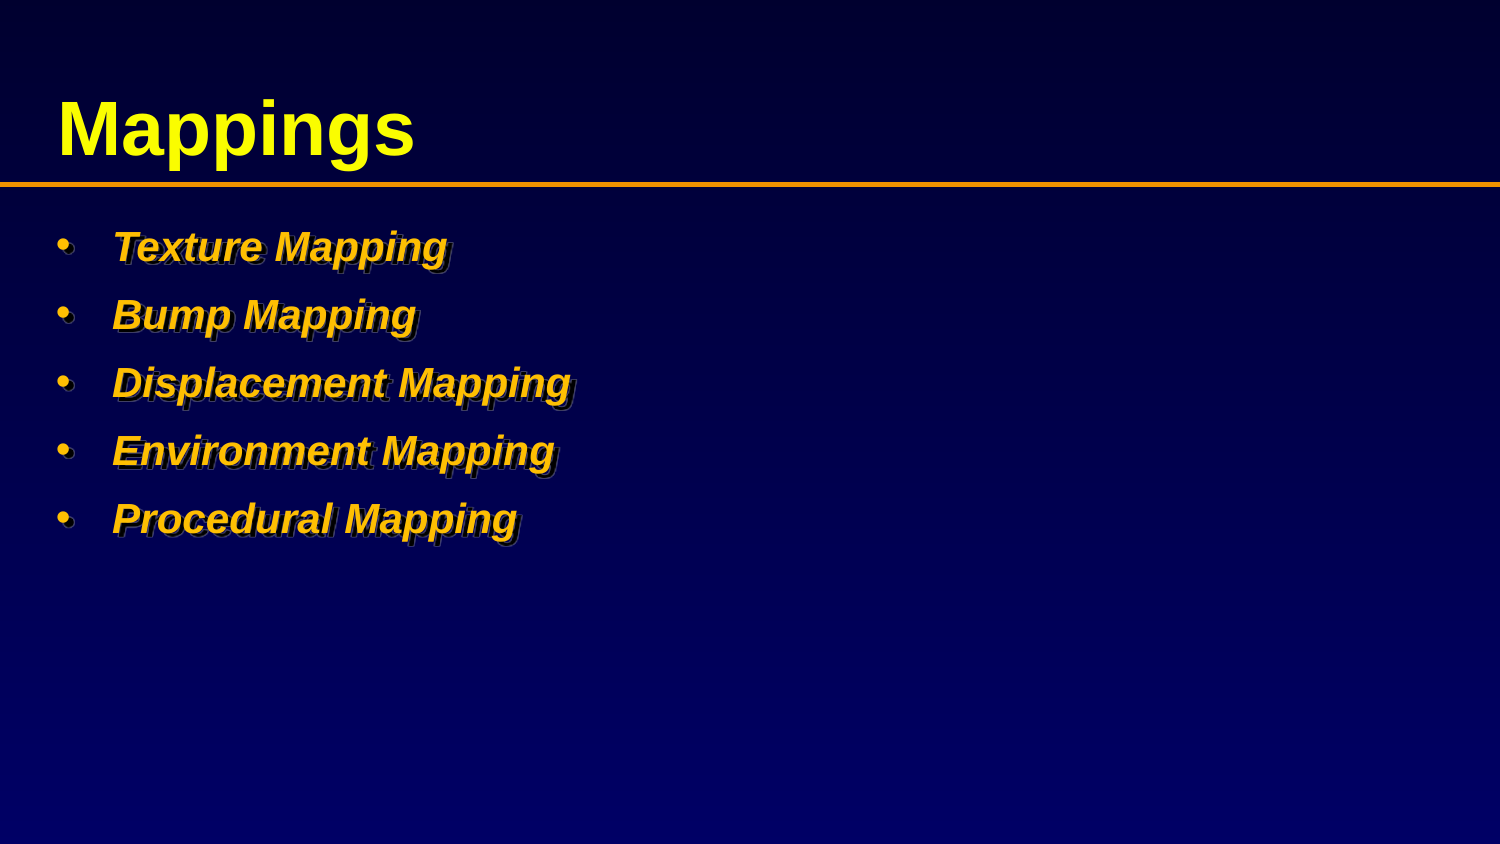

# Mappings
Texture Mapping
Bump Mapping
Displacement Mapping
Environment Mapping
Procedural Mapping